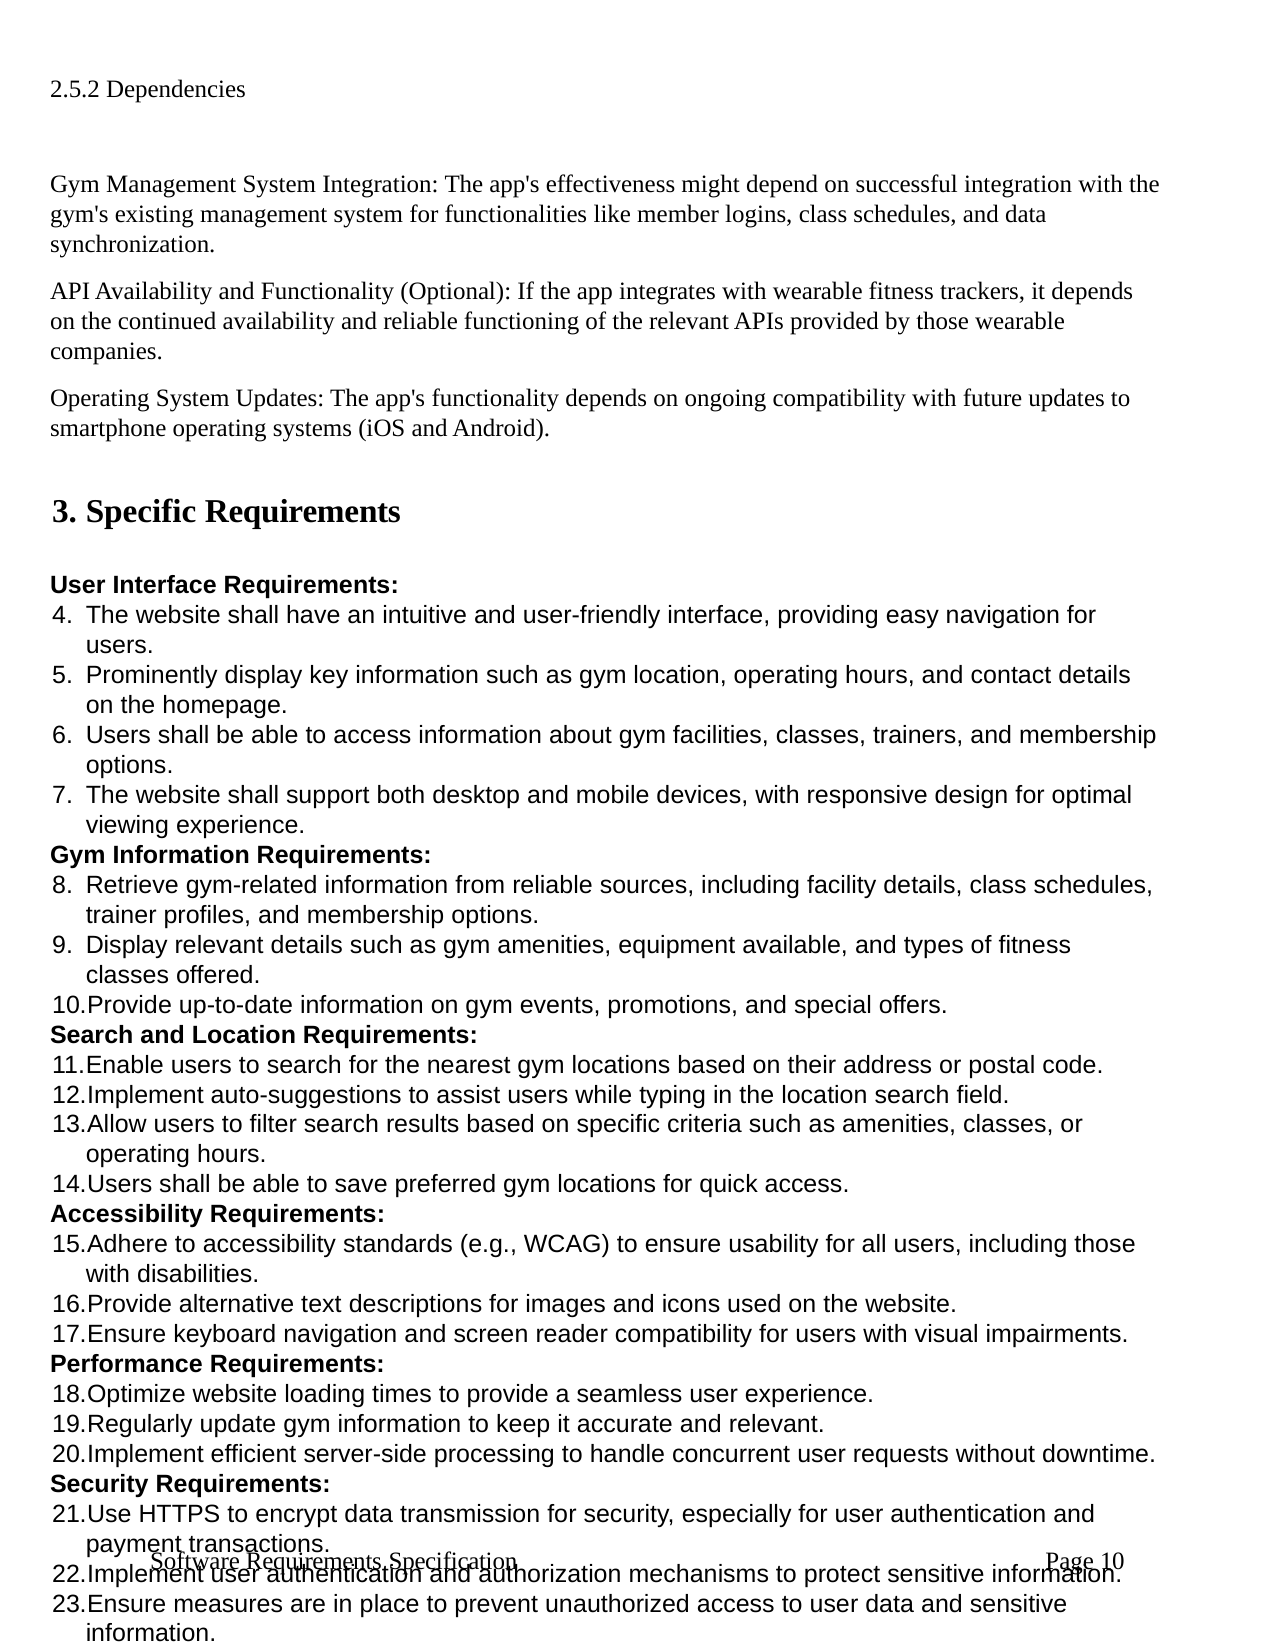

2.5.2 Dependencies

Gym Management System Integration: The app's effectiveness might depend on successful integration with the gym's existing management system for functionalities like member logins, class schedules, and data synchronization.
API Availability and Functionality (Optional): If the app integrates with wearable fitness trackers, it depends on the continued availability and reliable functioning of the relevant APIs provided by those wearable companies.
Operating System Updates: The app's functionality depends on ongoing compatibility with future updates to smartphone operating systems (iOS and Android).

Specific Requirements

User Interface Requirements:
The website shall have an intuitive and user-friendly interface, providing easy navigation for users.
Prominently display key information such as gym location, operating hours, and contact details on the homepage.
Users shall be able to access information about gym facilities, classes, trainers, and membership options.
The website shall support both desktop and mobile devices, with responsive design for optimal viewing experience.
Gym Information Requirements:
Retrieve gym-related information from reliable sources, including facility details, class schedules, trainer profiles, and membership options.
Display relevant details such as gym amenities, equipment available, and types of fitness classes offered.
Provide up-to-date information on gym events, promotions, and special offers.
Search and Location Requirements:
Enable users to search for the nearest gym locations based on their address or postal code.
Implement auto-suggestions to assist users while typing in the location search field.
Allow users to filter search results based on specific criteria such as amenities, classes, or operating hours.
Users shall be able to save preferred gym locations for quick access.
Accessibility Requirements:
Adhere to accessibility standards (e.g., WCAG) to ensure usability for all users, including those with disabilities.
Provide alternative text descriptions for images and icons used on the website.
Ensure keyboard navigation and screen reader compatibility for users with visual impairments.
Performance Requirements:
Optimize website loading times to provide a seamless user experience.
Regularly update gym information to keep it accurate and relevant.
Implement efficient server-side processing to handle concurrent user requests without downtime.
Security Requirements:
Use HTTPS to encrypt data transmission for security, especially for user authentication and payment transactions.
Implement user authentication and authorization mechanisms to protect sensitive information.
Ensure measures are in place to prevent unauthorized access to user data and sensitive information.
Software Requirements Specification
Page 10